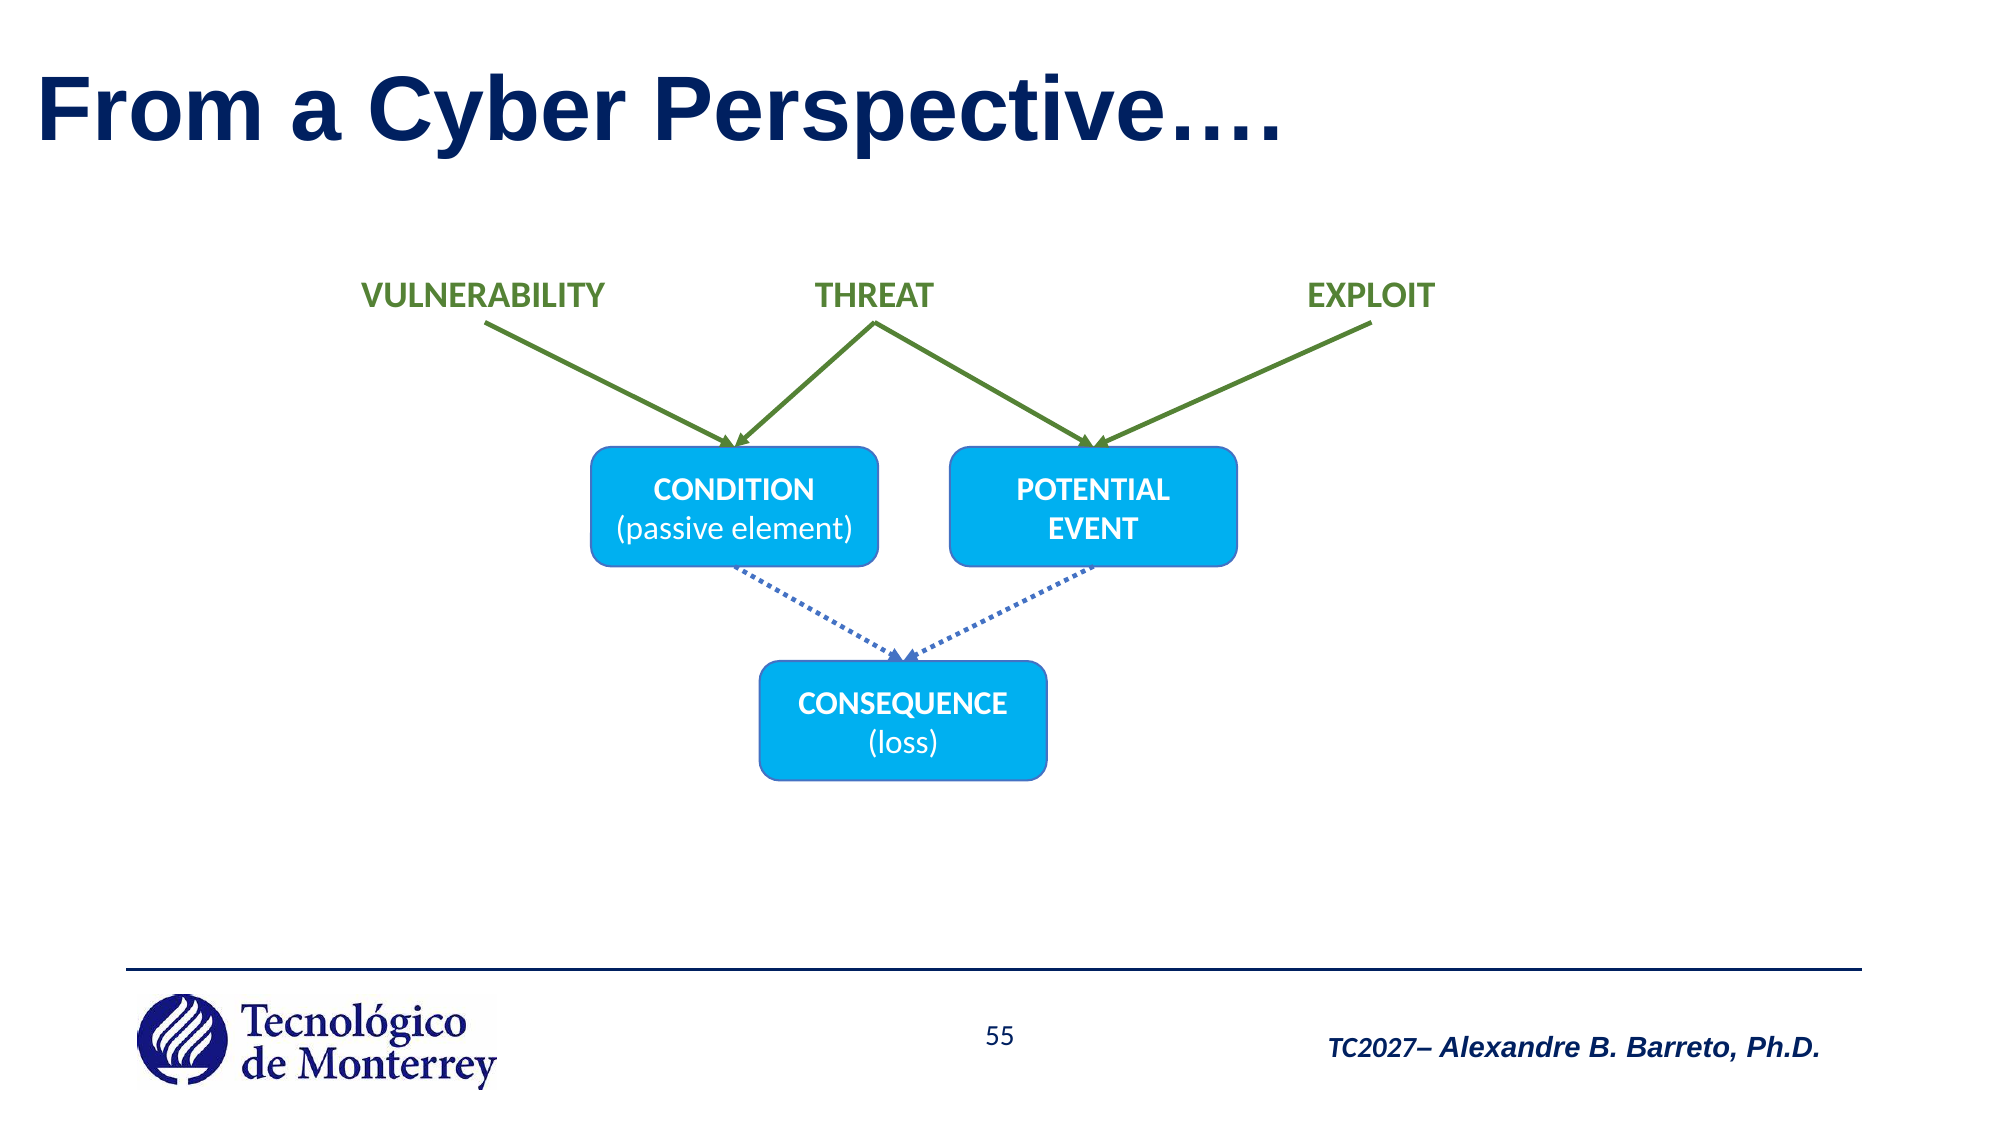

# From a Cyber Perspective….
VULNERABILITY
THREAT
EXPLOIT
POTENTIAL EVENT
CONDITION
(passive element)
CONSEQUENCE
(loss)